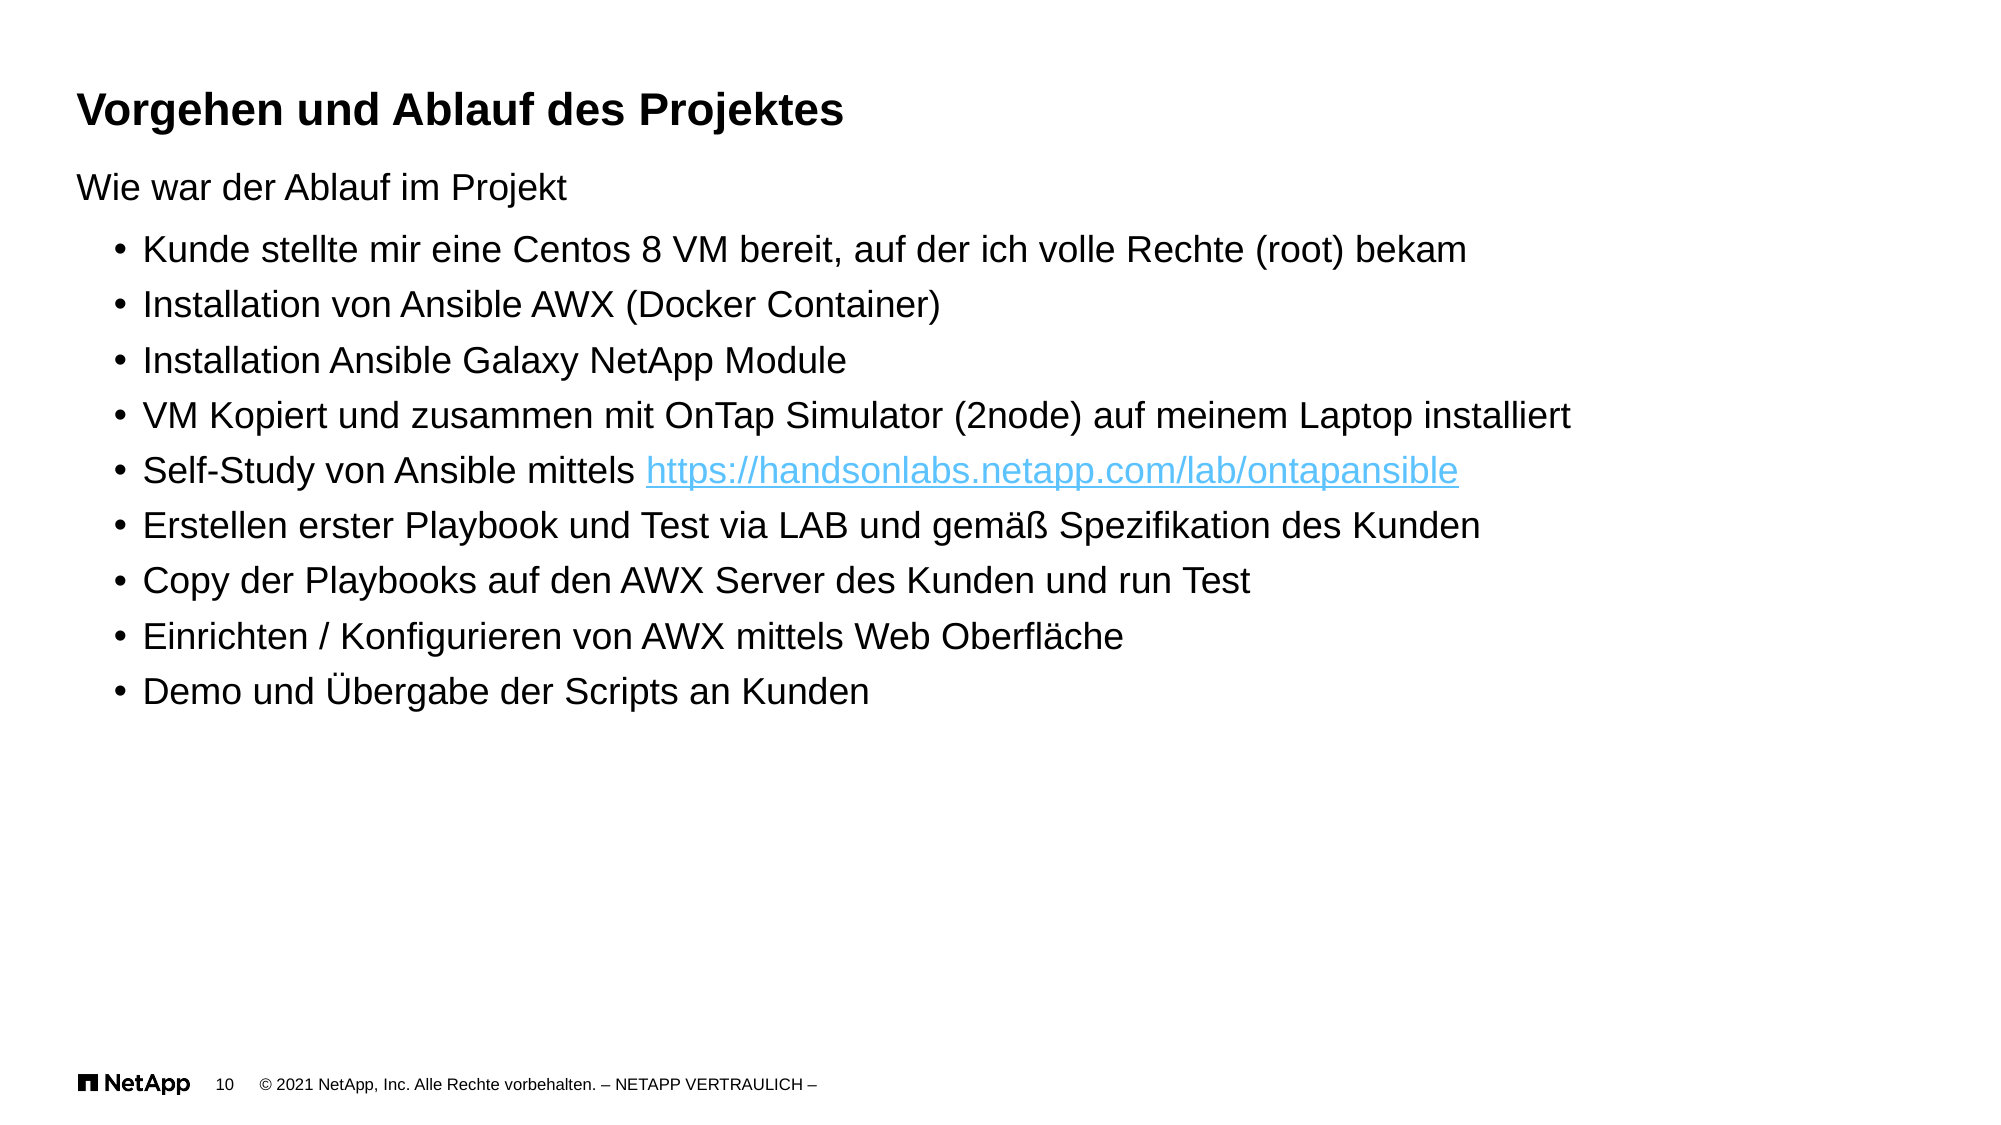

# Vorgehen und Ablauf des Projektes
Wie war der Ablauf im Projekt
Kunde stellte mir eine Centos 8 VM bereit, auf der ich volle Rechte (root) bekam
Installation von Ansible AWX (Docker Container)
Installation Ansible Galaxy NetApp Module
VM Kopiert und zusammen mit OnTap Simulator (2node) auf meinem Laptop installiert
Self-Study von Ansible mittels https://handsonlabs.netapp.com/lab/ontapansible
Erstellen erster Playbook und Test via LAB und gemäß Spezifikation des Kunden
Copy der Playbooks auf den AWX Server des Kunden und run Test
Einrichten / Konfigurieren von AWX mittels Web Oberfläche
Demo und Übergabe der Scripts an Kunden

10
© 2021 NetApp, Inc. Alle Rechte vorbehalten. – NETAPP VERTRAULICH –